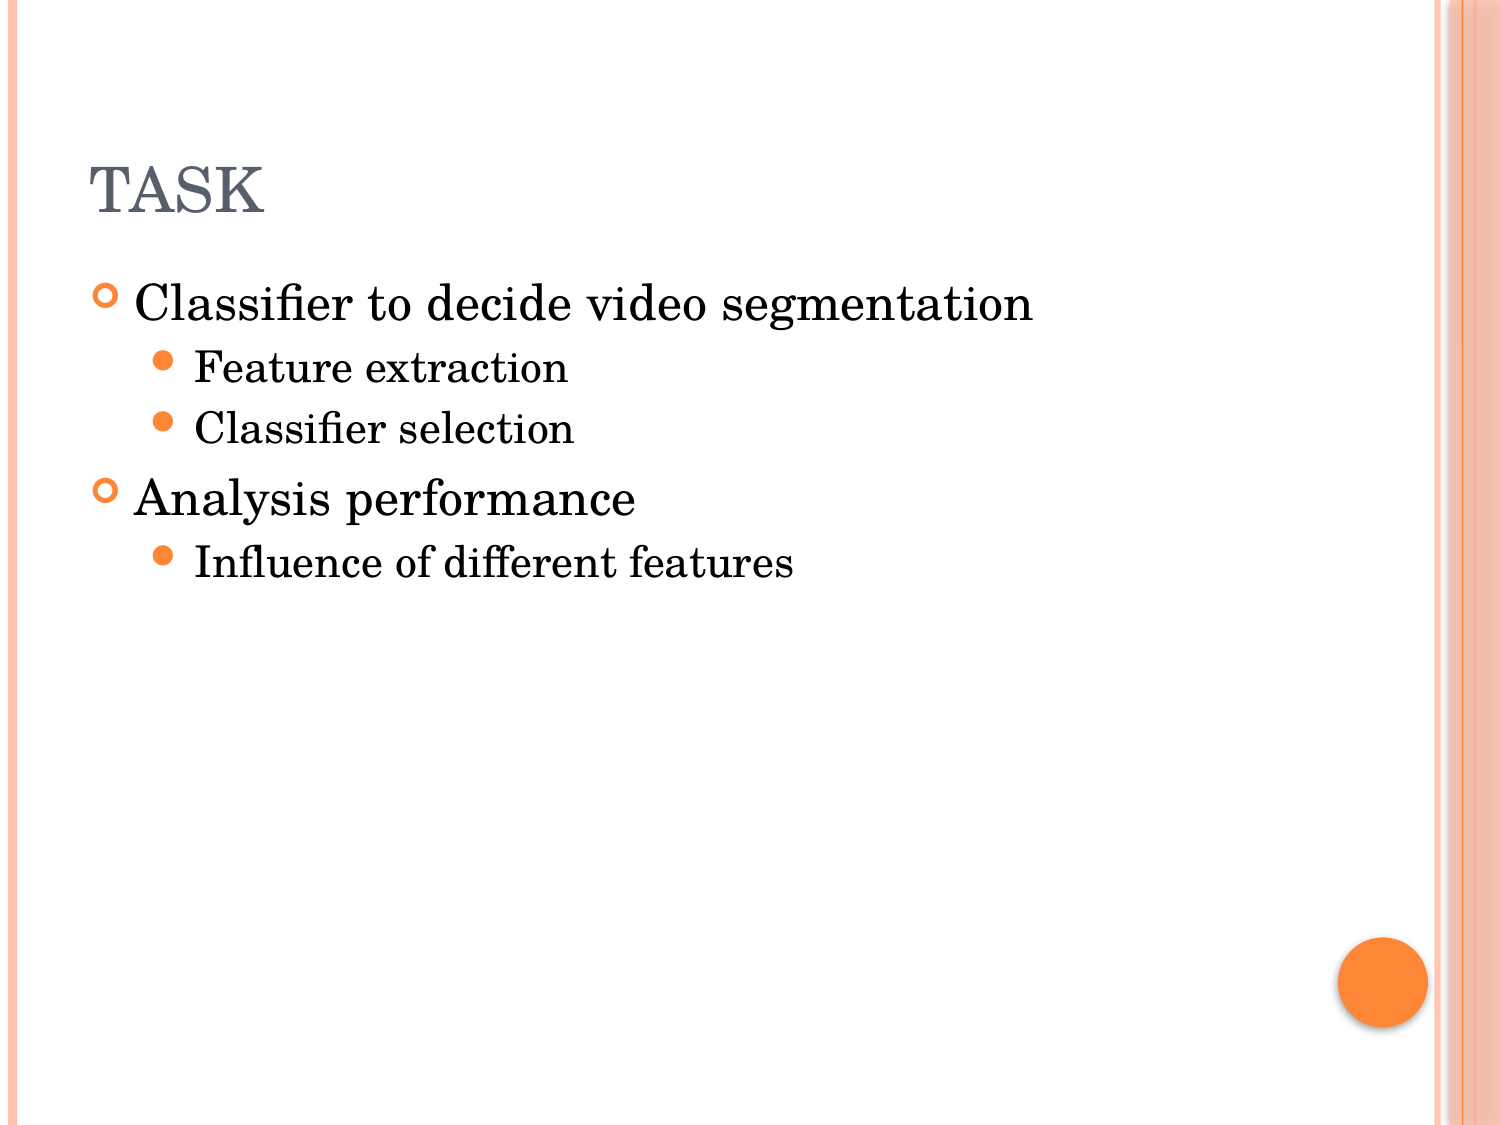

# Task
Classifier to decide video segmentation
Feature extraction
Classifier selection
Analysis performance
Influence of different features